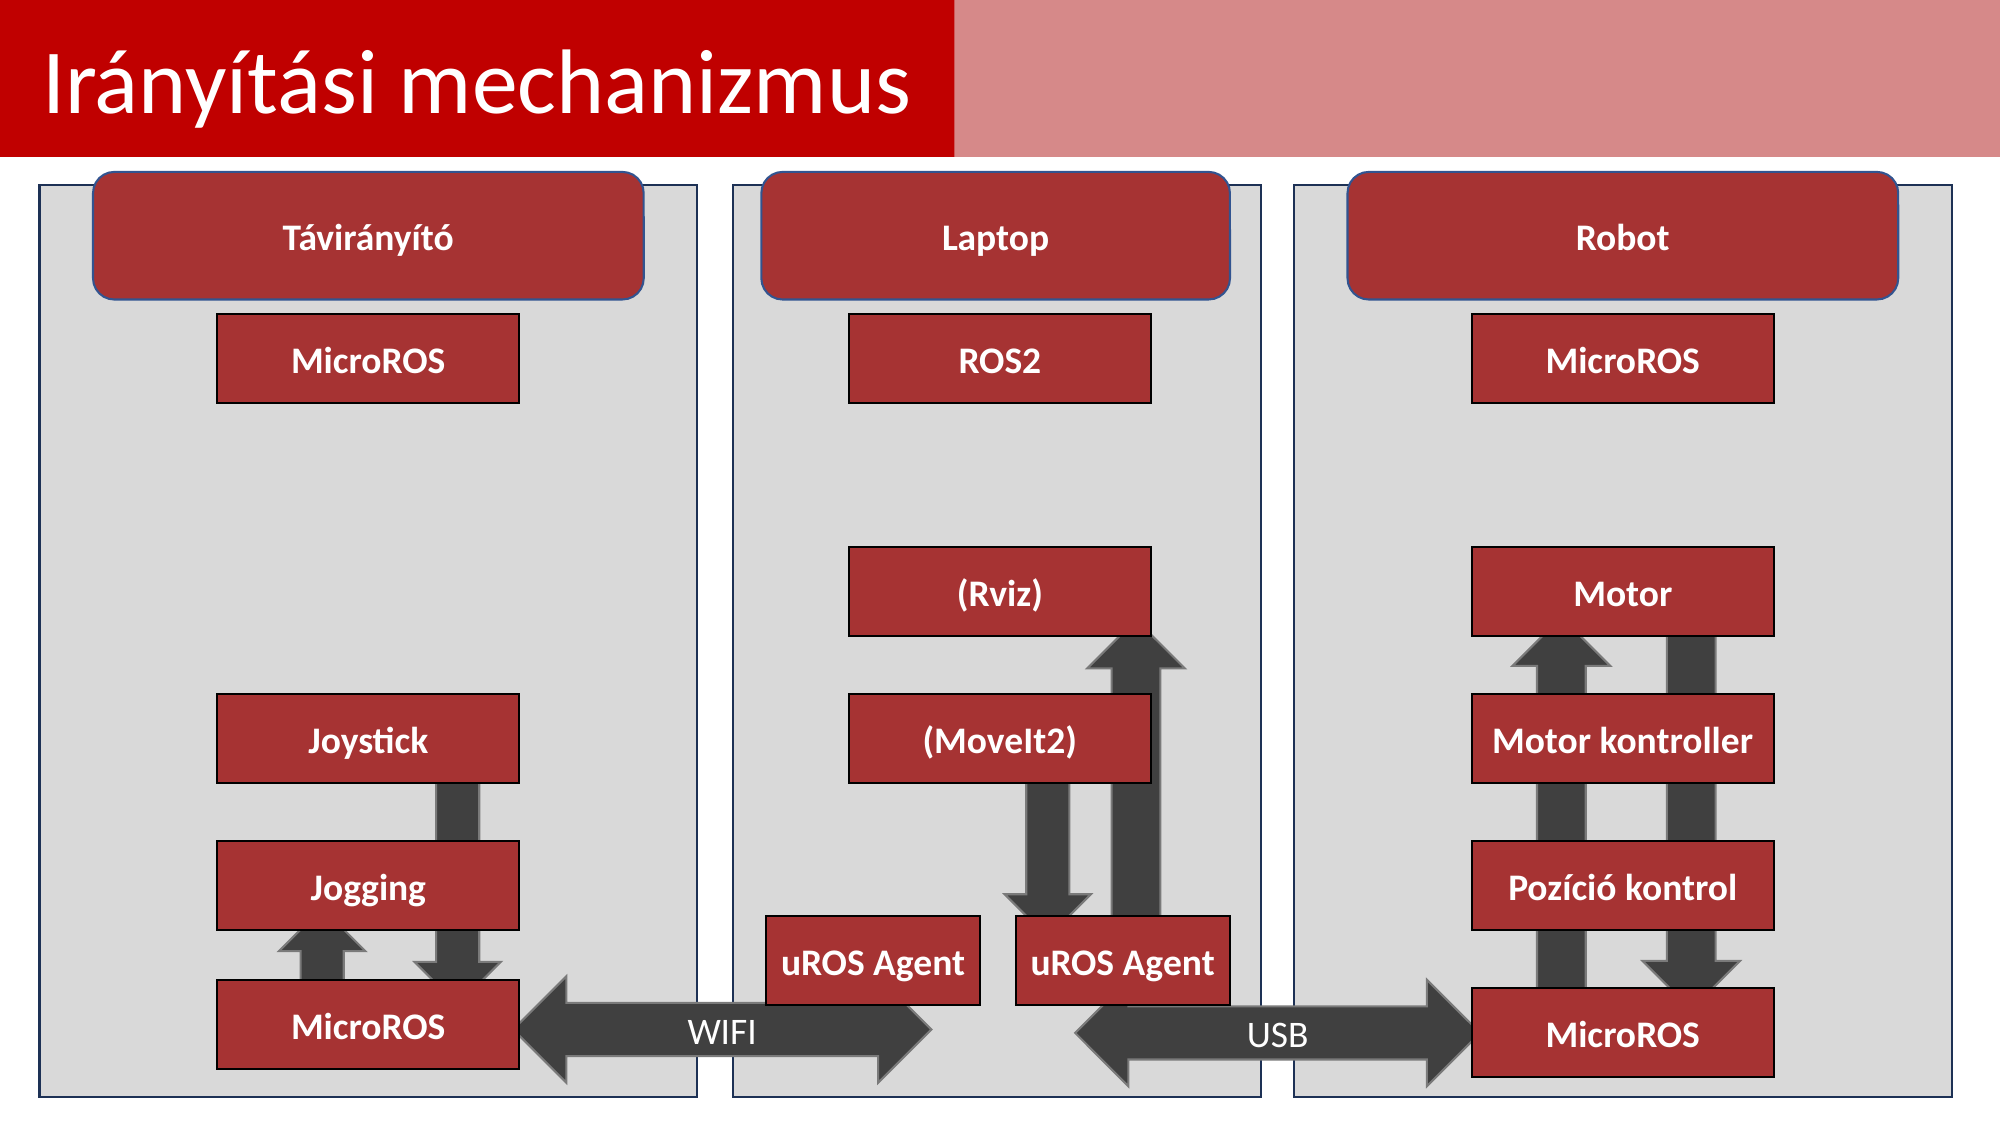

Irányítási mechanizmus

Laptop
Robot
Távirányító

ROS2
MicroROS
MicroROS
(Rviz)
Motor

Joystick
(MoveIt2)
Motor kontroller

Jogging
Pozíció kontrol

uROS Agent
uROS Agent
WIFI
USB
MicroROS
MicroROS